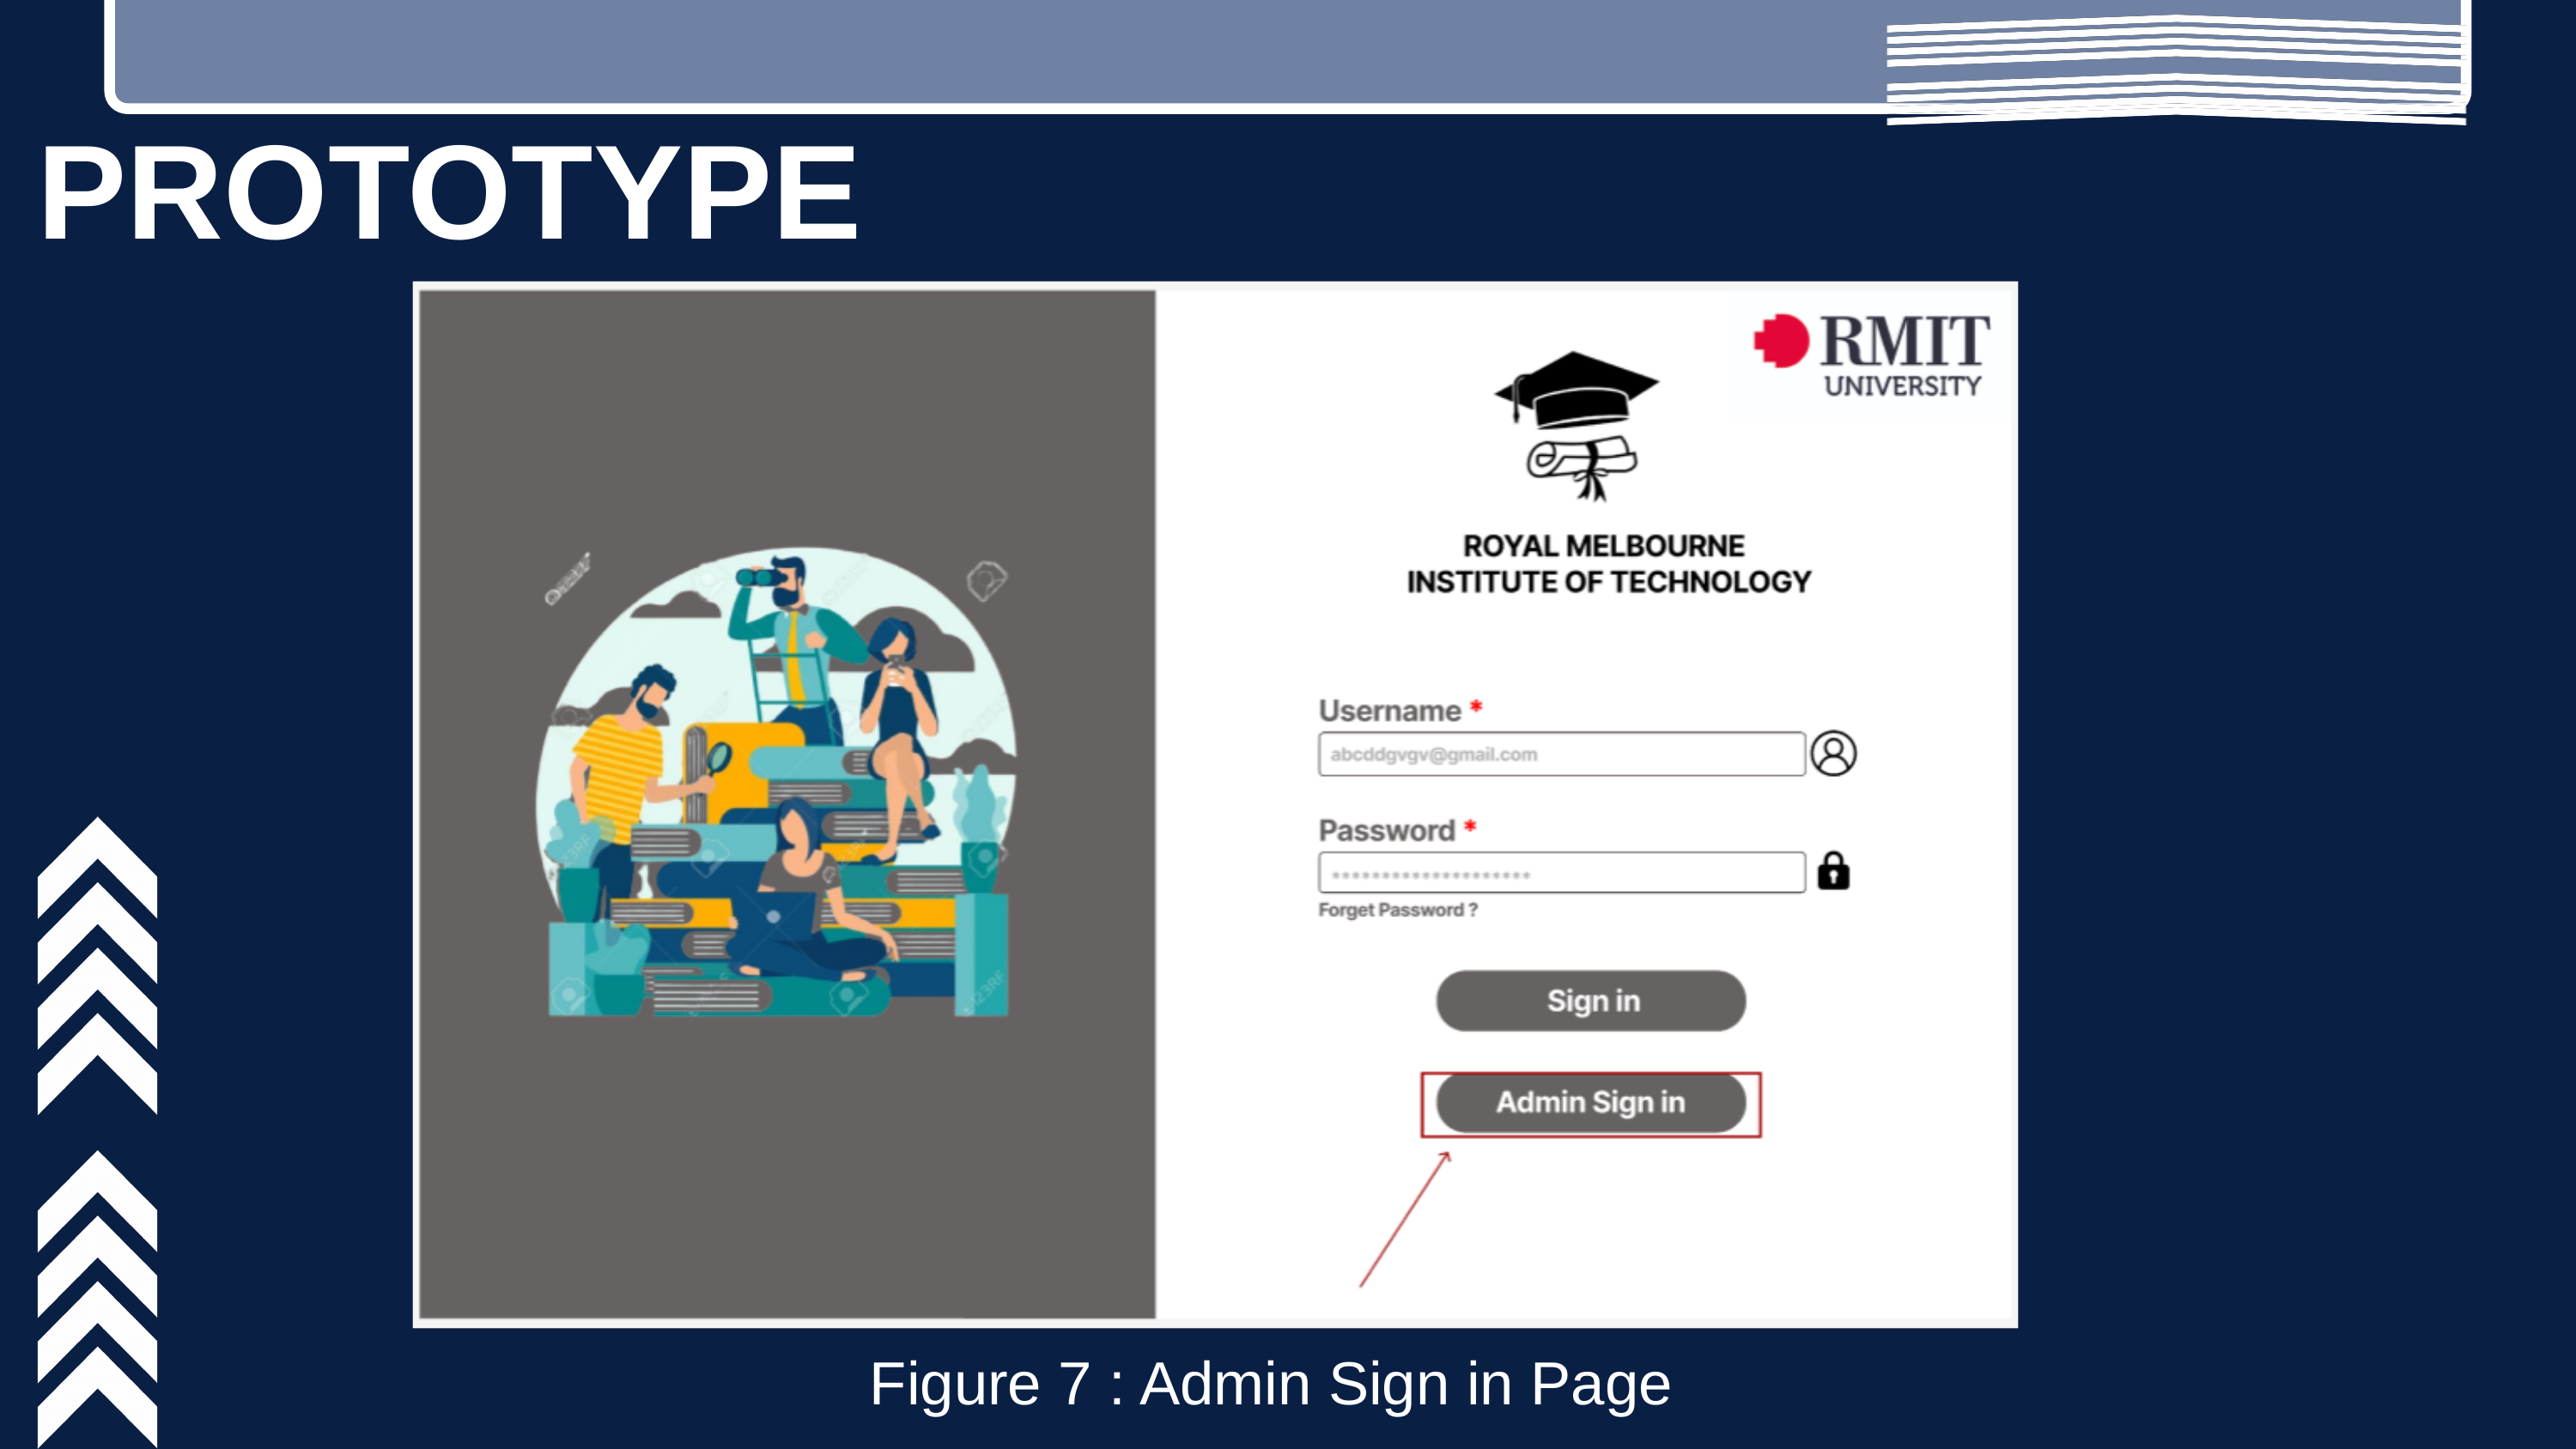

PROTOTYPE

Figure 7 : Admin Sign in Page